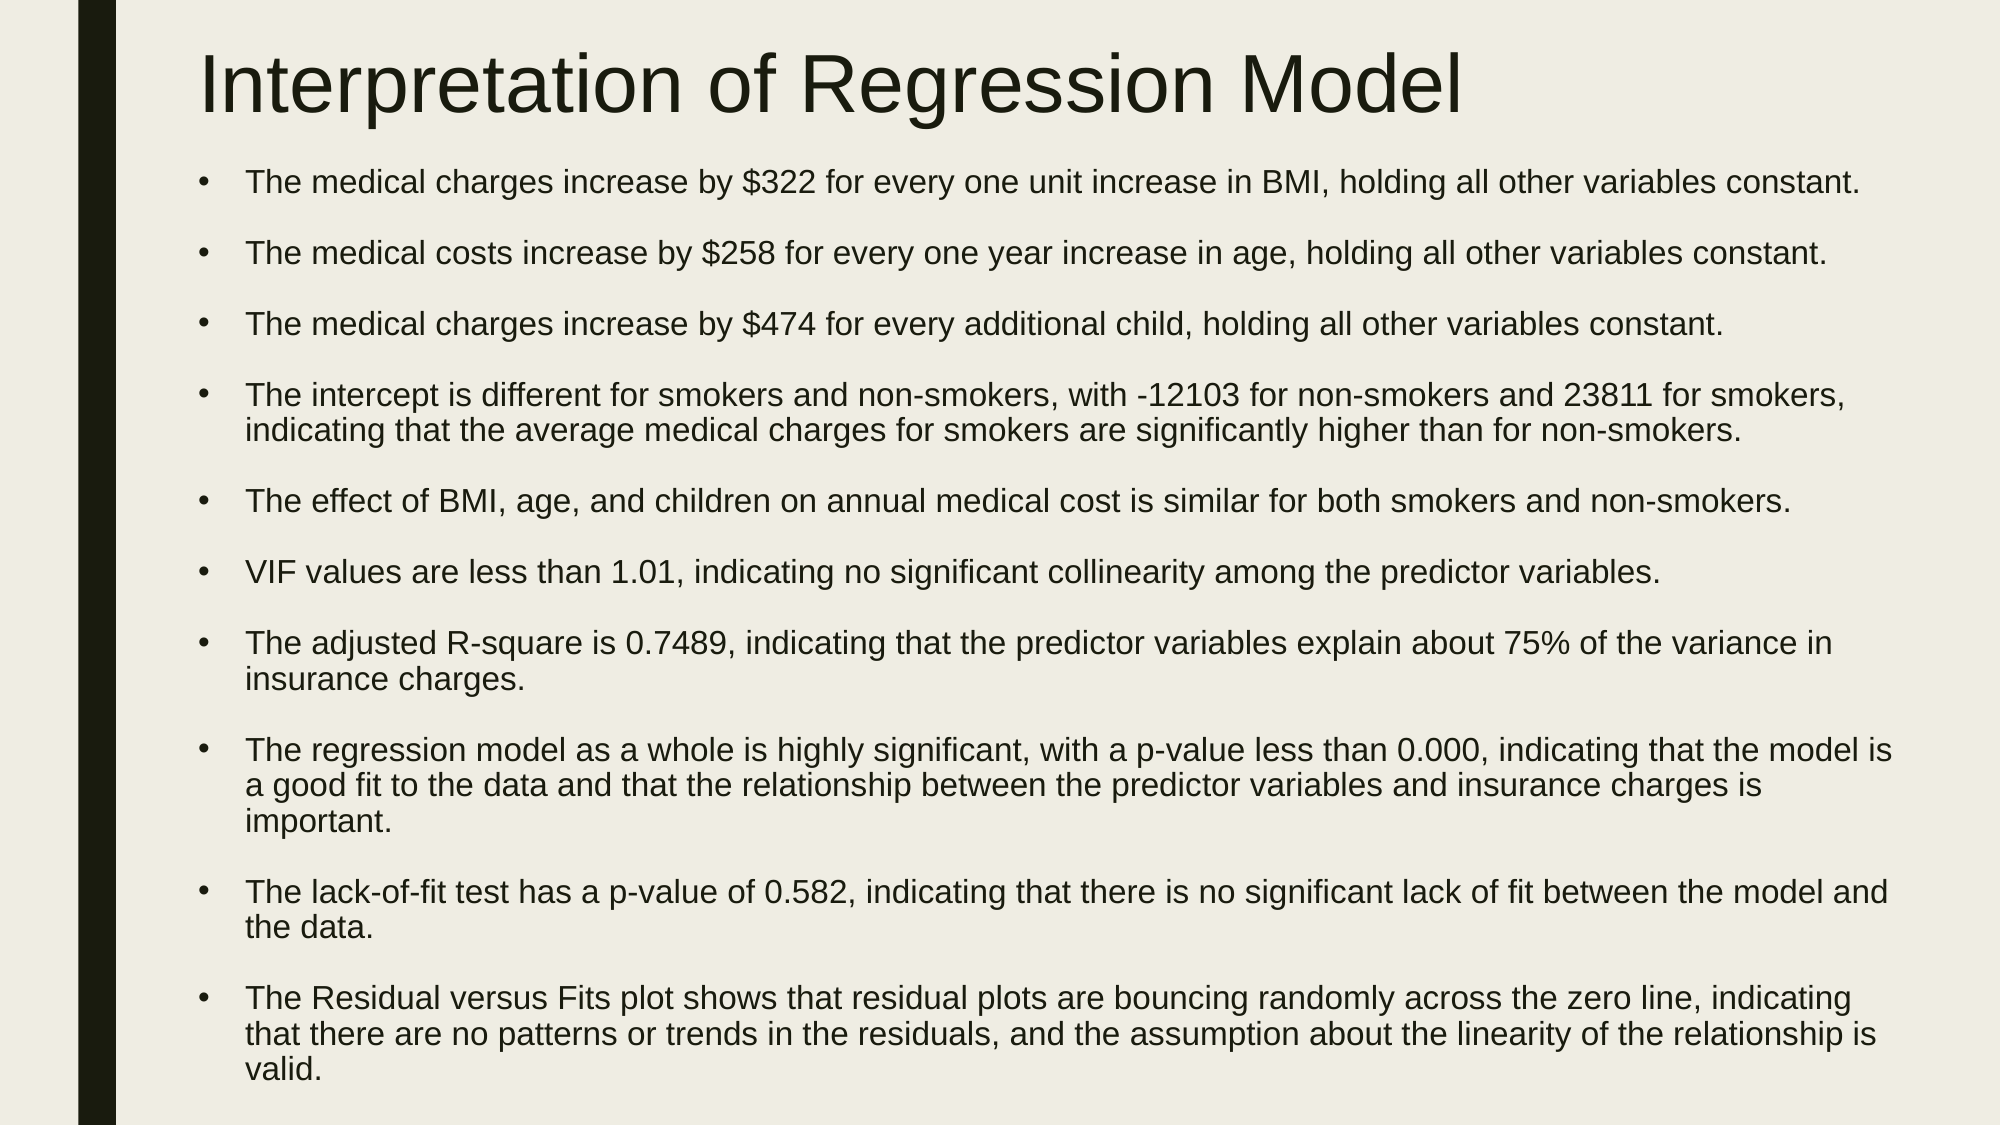

# Interpretation of Regression Model
The medical charges increase by $322 for every one unit increase in BMI, holding all other variables constant.

The medical costs increase by $258 for every one year increase in age, holding all other variables constant.

The medical charges increase by $474 for every additional child, holding all other variables constant.

The intercept is different for smokers and non-smokers, with -12103 for non-smokers and 23811 for smokers, indicating that the average medical charges for smokers are significantly higher than for non-smokers.

The effect of BMI, age, and children on annual medical cost is similar for both smokers and non-smokers.

VIF values are less than 1.01, indicating no significant collinearity among the predictor variables.

The adjusted R-square is 0.7489, indicating that the predictor variables explain about 75% of the variance in insurance charges.

The regression model as a whole is highly significant, with a p-value less than 0.000, indicating that the model is a good fit to the data and that the relationship between the predictor variables and insurance charges is important.

The lack-of-fit test has a p-value of 0.582, indicating that there is no significant lack of fit between the model and the data.

The Residual versus Fits plot shows that residual plots are bouncing randomly across the zero line, indicating that there are no patterns or trends in the residuals, and the assumption about the linearity of the relationship is valid.